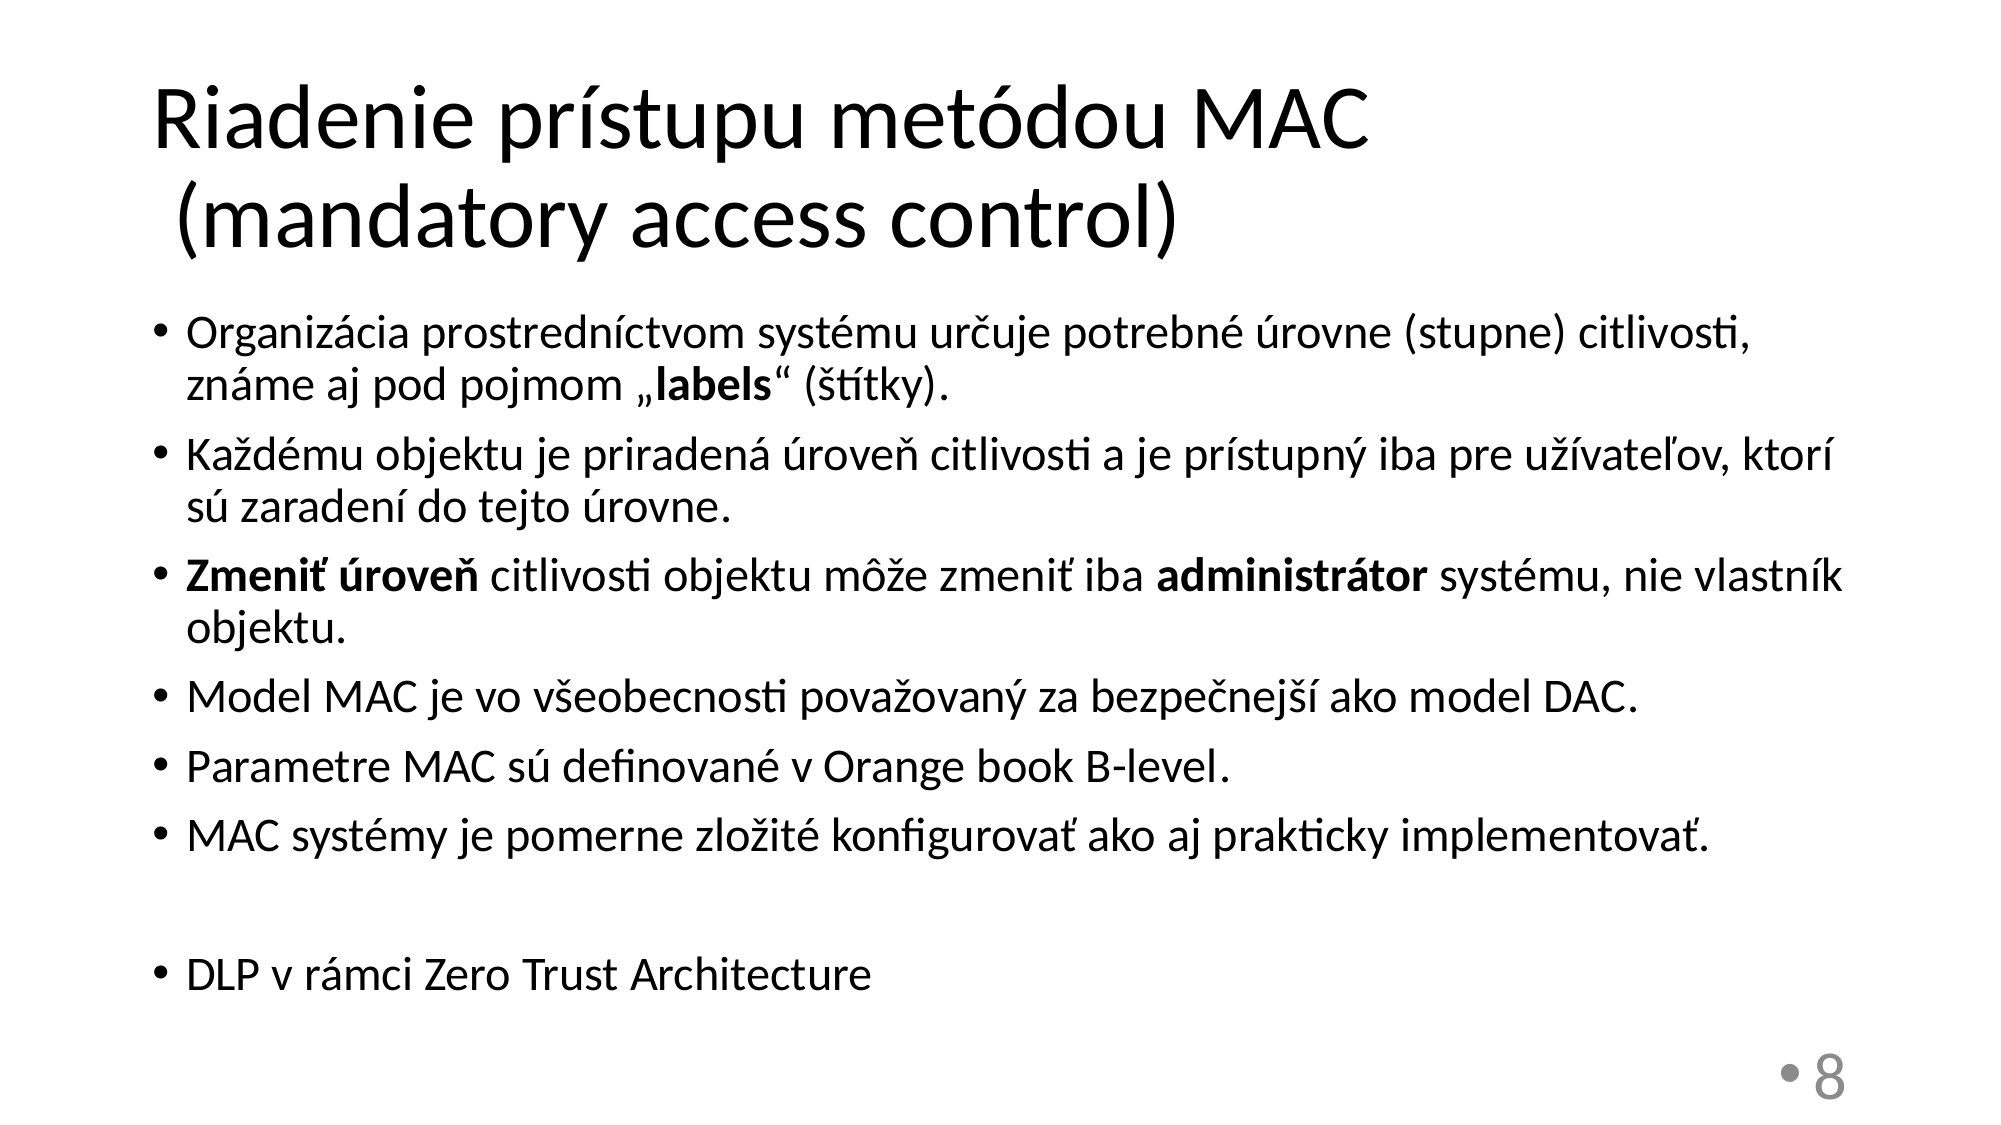

# Riadenie prístupu metódou MAC (mandatory access control)
Organizácia prostredníctvom systému určuje potrebné úrovne (stupne) citlivosti, známe aj pod pojmom „labels“ (štítky).
Každému objektu je priradená úroveň citlivosti a je prístupný iba pre užívateľov, ktorí sú zaradení do tejto úrovne.
Zmeniť úroveň citlivosti objektu môže zmeniť iba administrátor systému, nie vlastník objektu.
Model MAC je vo všeobecnosti považovaný za bezpečnejší ako model DAC.
Parametre MAC sú definované v Orange book B-level.
MAC systémy je pomerne zložité konfigurovať ako aj prakticky implementovať.

DLP v rámci Zero Trust Architecture
8